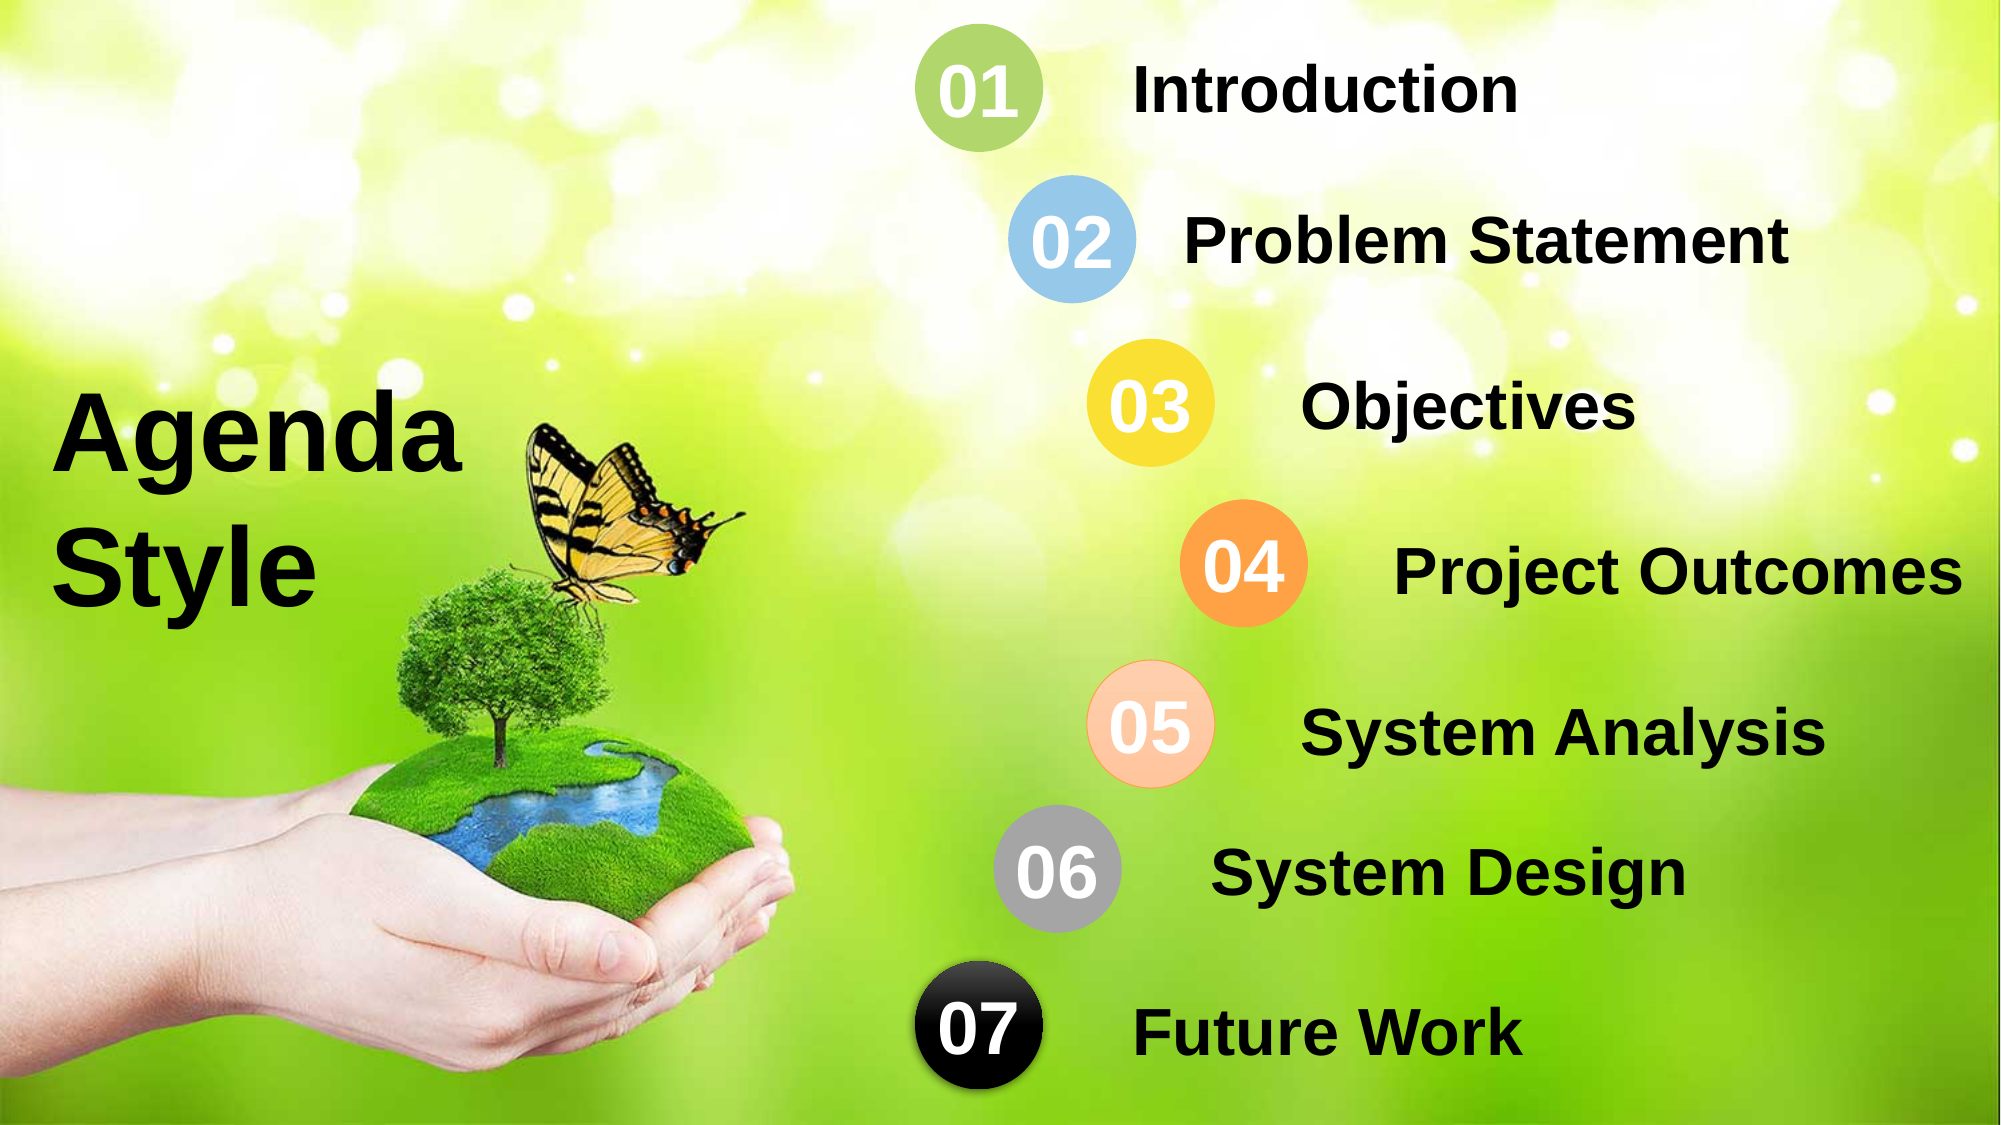

01
Introduction

02
Problem Statement

03
Objectives
Agenda Style

04
Project Outcomes

05
System Analysis

06
System Design

07
Future Work